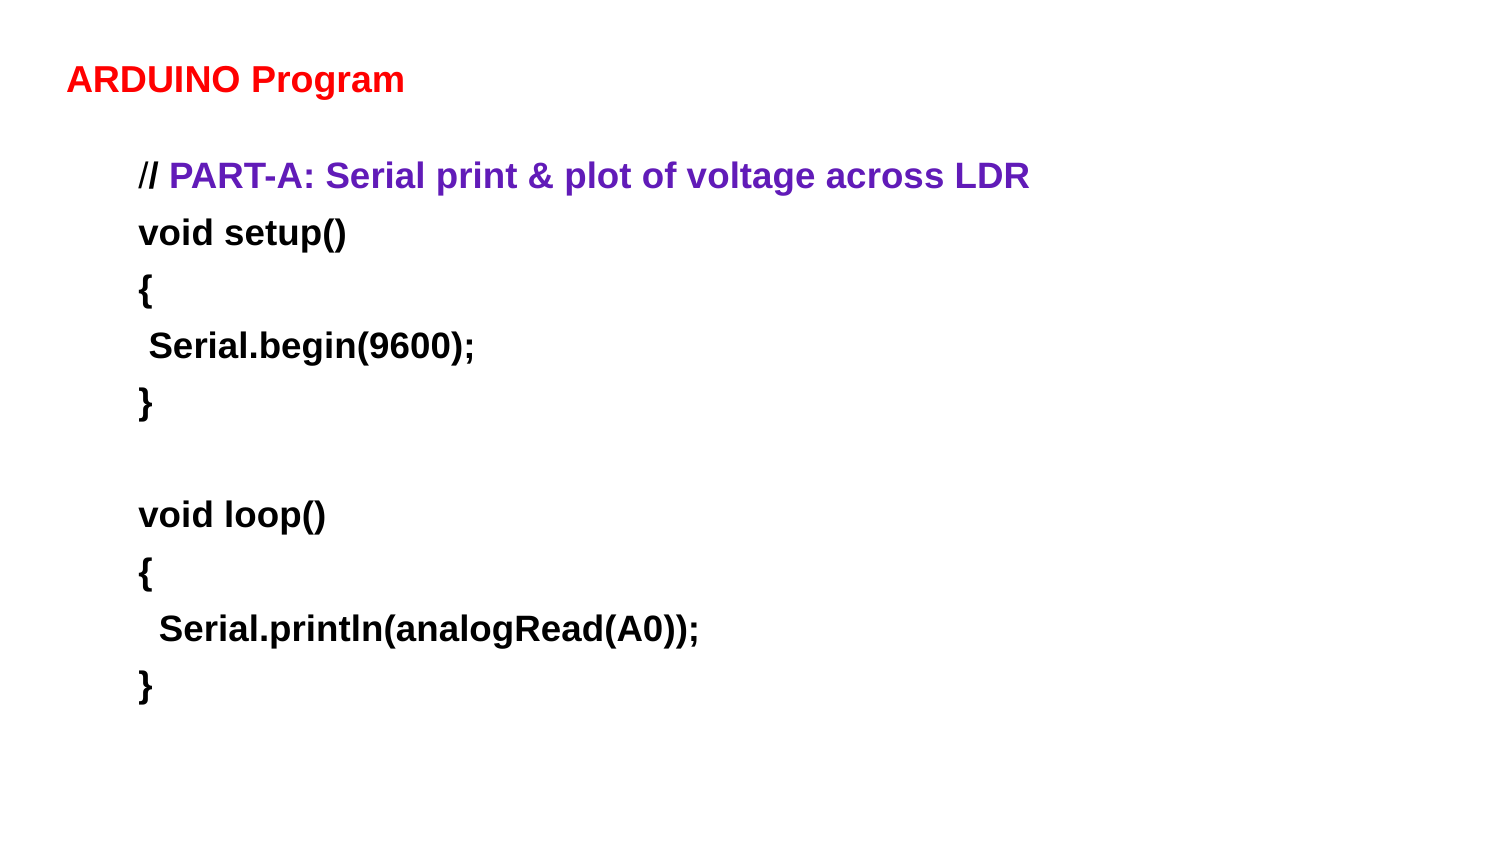

# ARDUINO Program
// PART-A: Serial print & plot of voltage across LDR
void setup()
{
 Serial.begin(9600);
}

void loop()
{
  Serial.println(analogRead(A0));
}

Dr. G. V. Prasanna Anjaneyulu